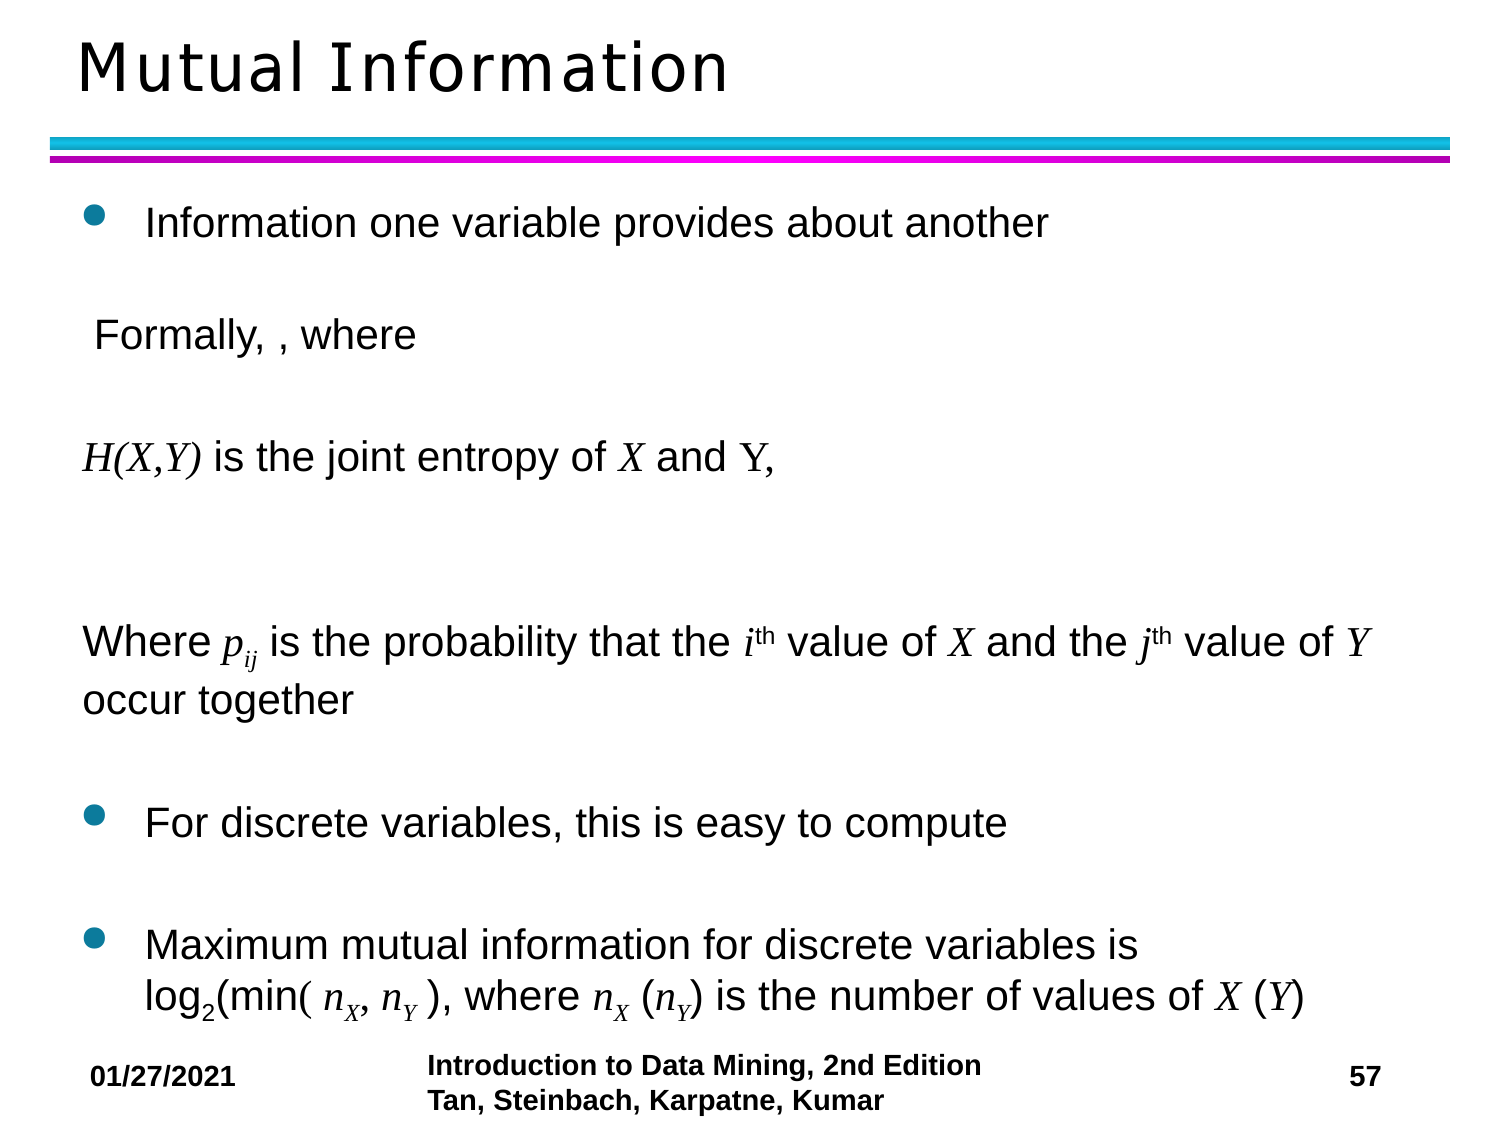

Mutual Information
Information one variable provides about another
 Formally, , where

H(X,Y) is the joint entropy of X and Y,

Where pij is the probability that the ith value of X and the jth value of Y occur together

For discrete variables, this is easy to compute

Maximum mutual information for discrete variables is
log2(min( nX, nY ), where nX (nY) is the number of values of X (Y)